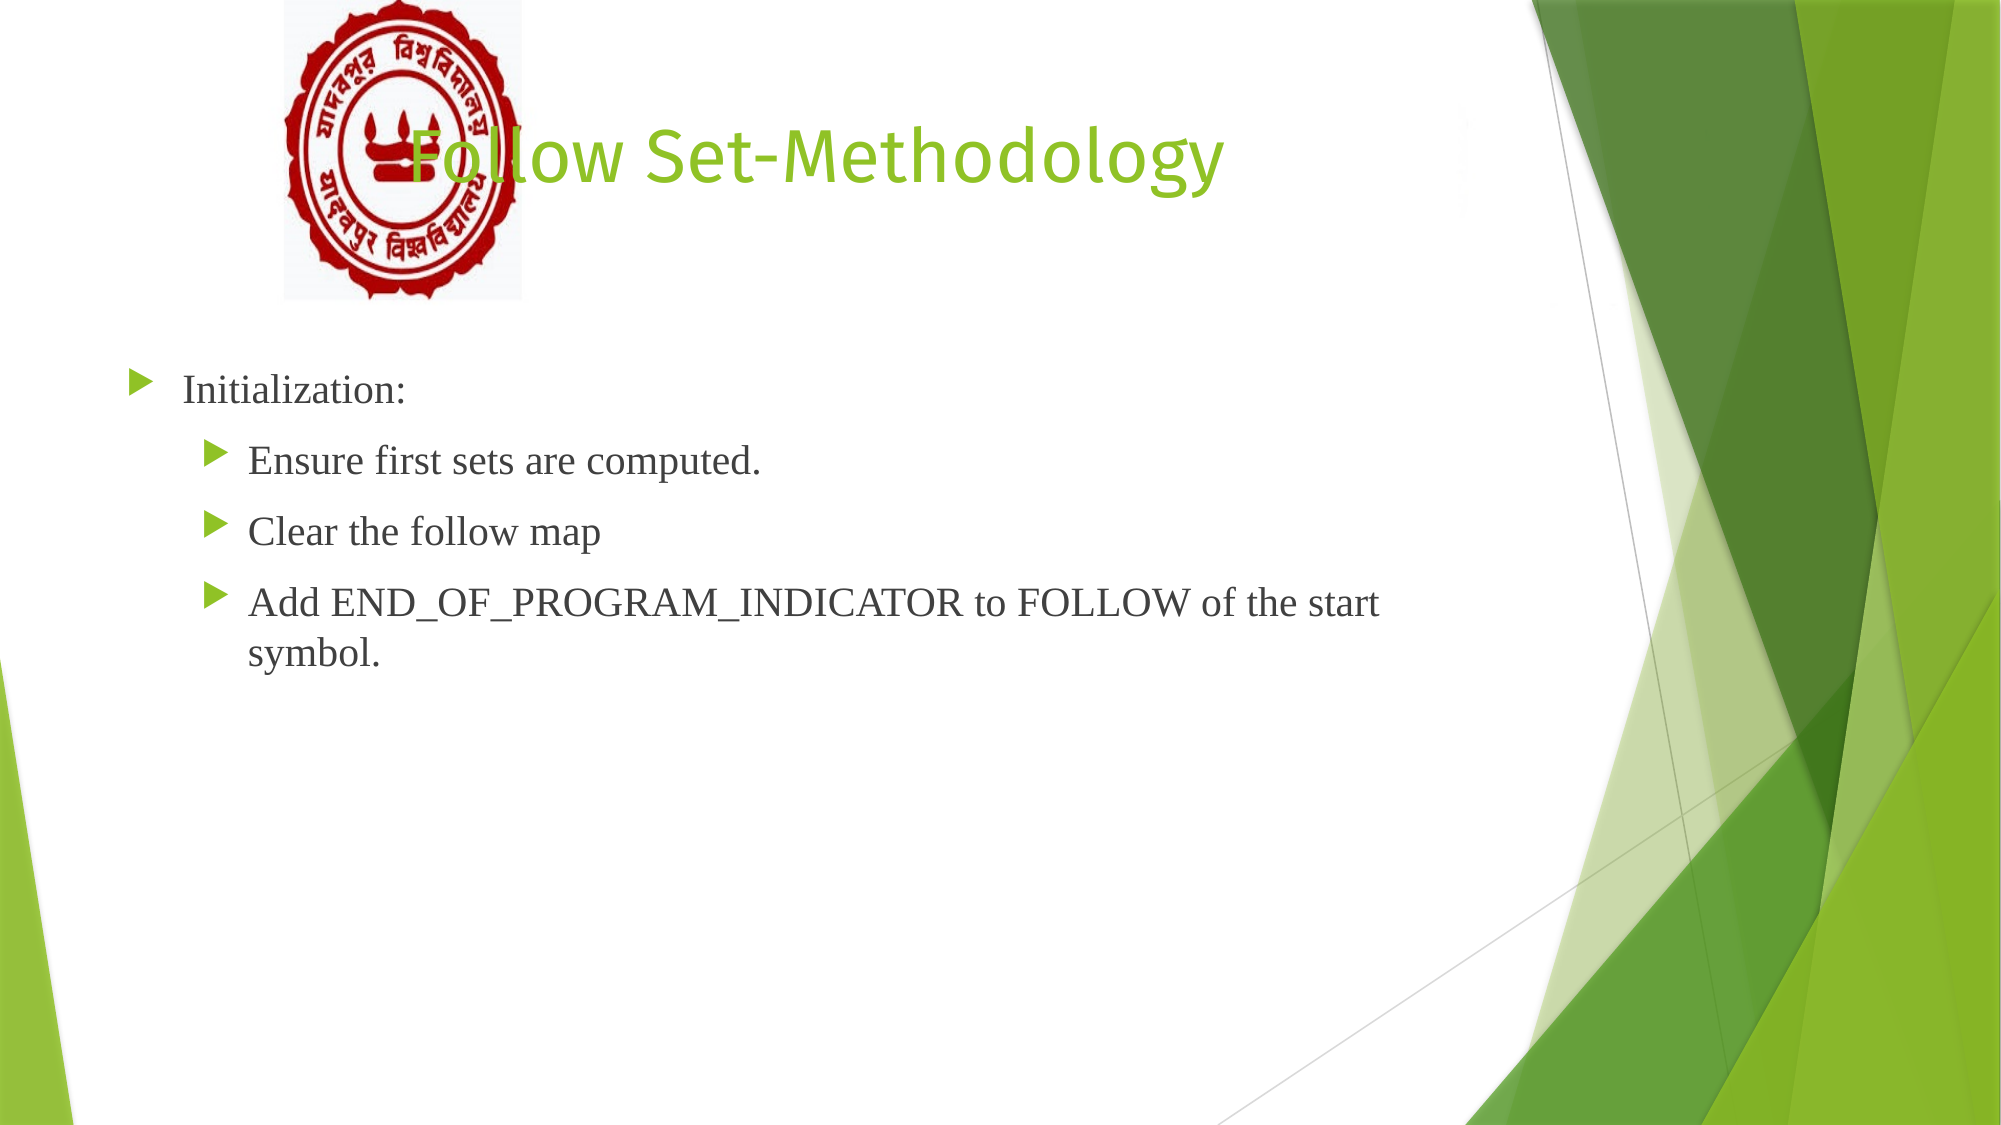

# Follow Set-Methodology
Initialization:
Ensure first sets are computed.
Clear the follow map
Add END_OF_PROGRAM_INDICATOR to FOLLOW of the start symbol.